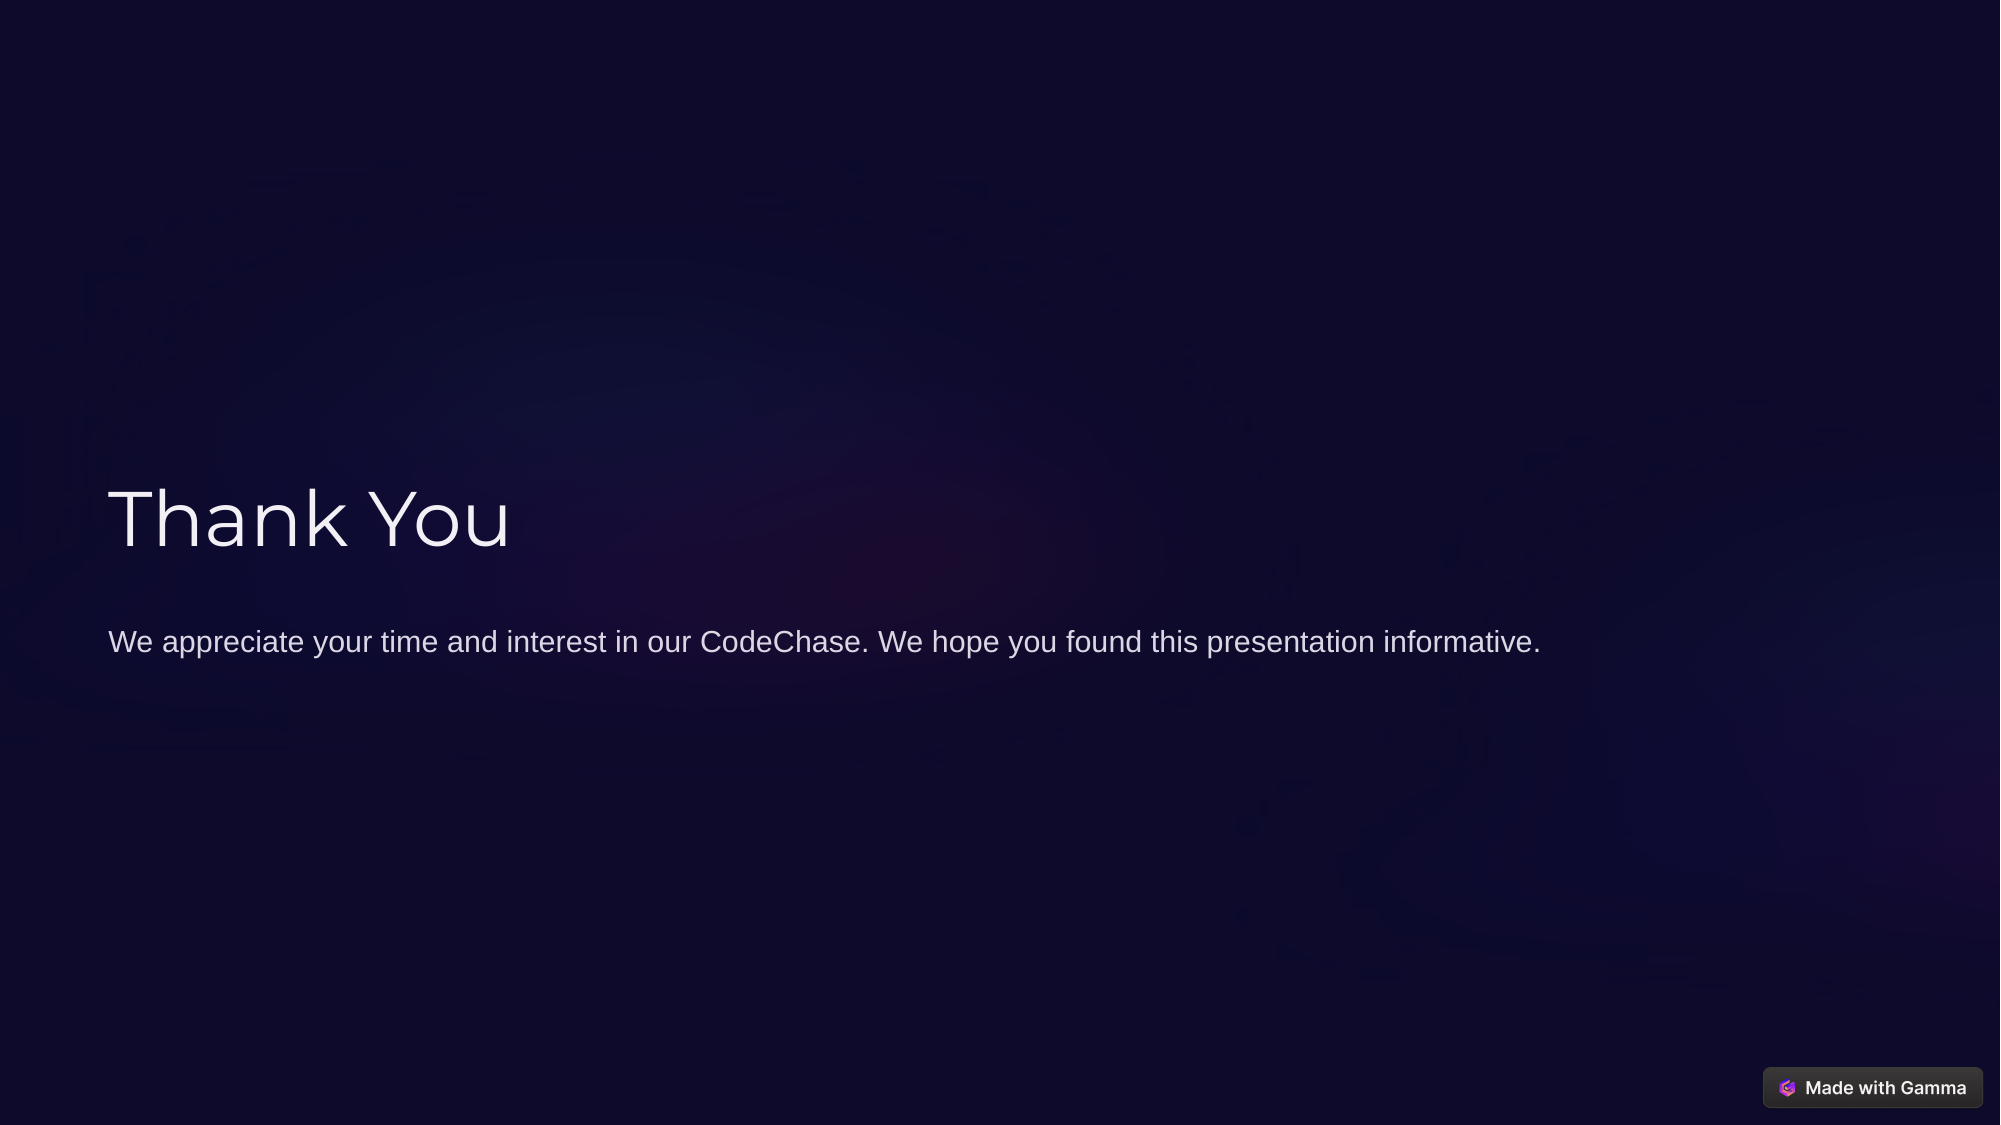

Thank You
We appreciate your time and interest in our CodeChase. We hope you found this presentation informative.